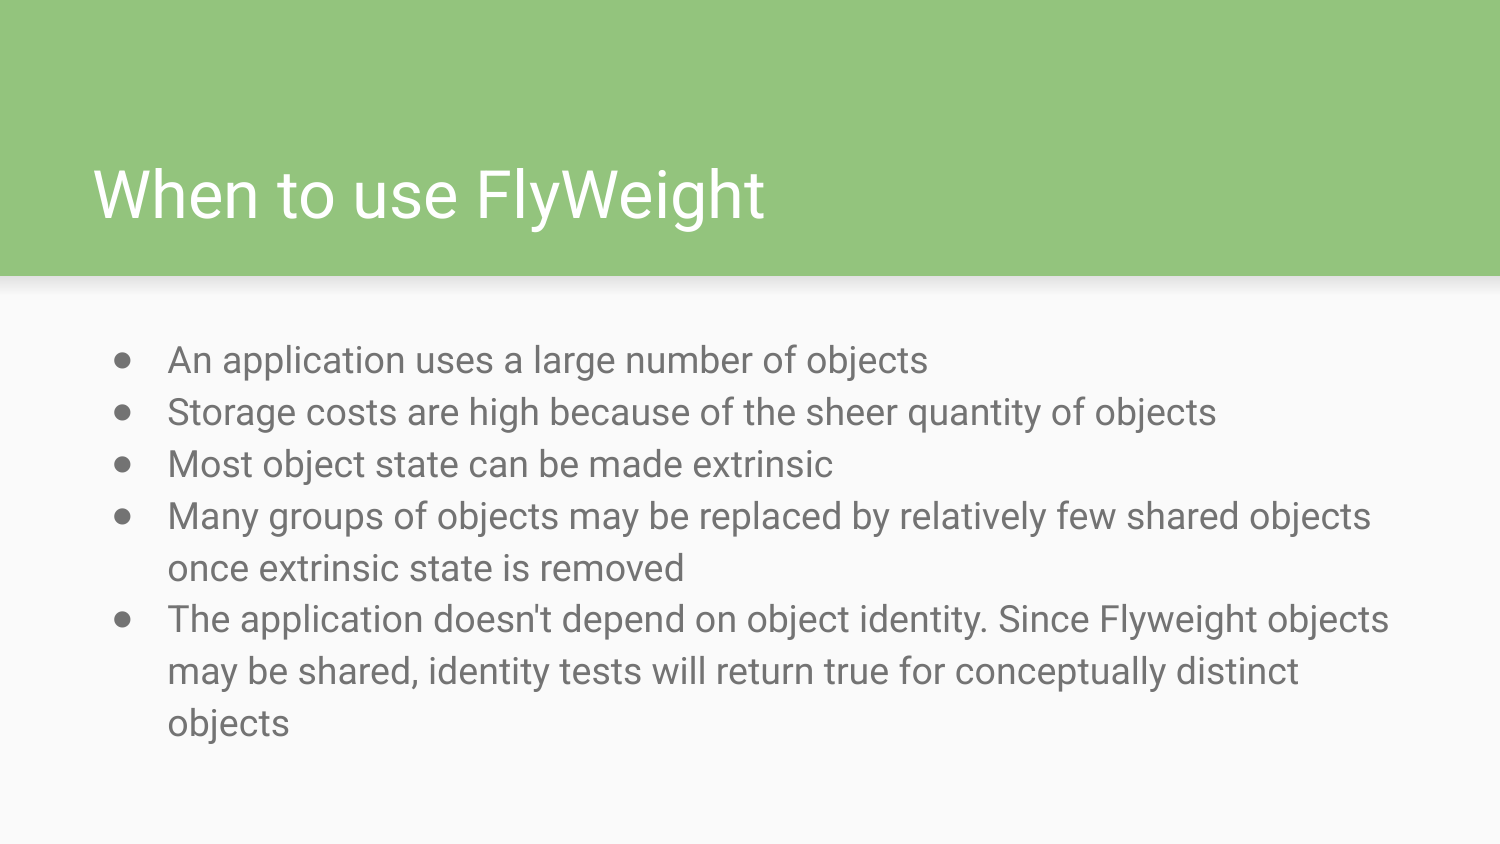

# When to use FlyWeight
An application uses a large number of objects
Storage costs are high because of the sheer quantity of objects
Most object state can be made extrinsic
Many groups of objects may be replaced by relatively few shared objects once extrinsic state is removed
The application doesn't depend on object identity. Since Flyweight objects may be shared, identity tests will return true for conceptually distinct objects